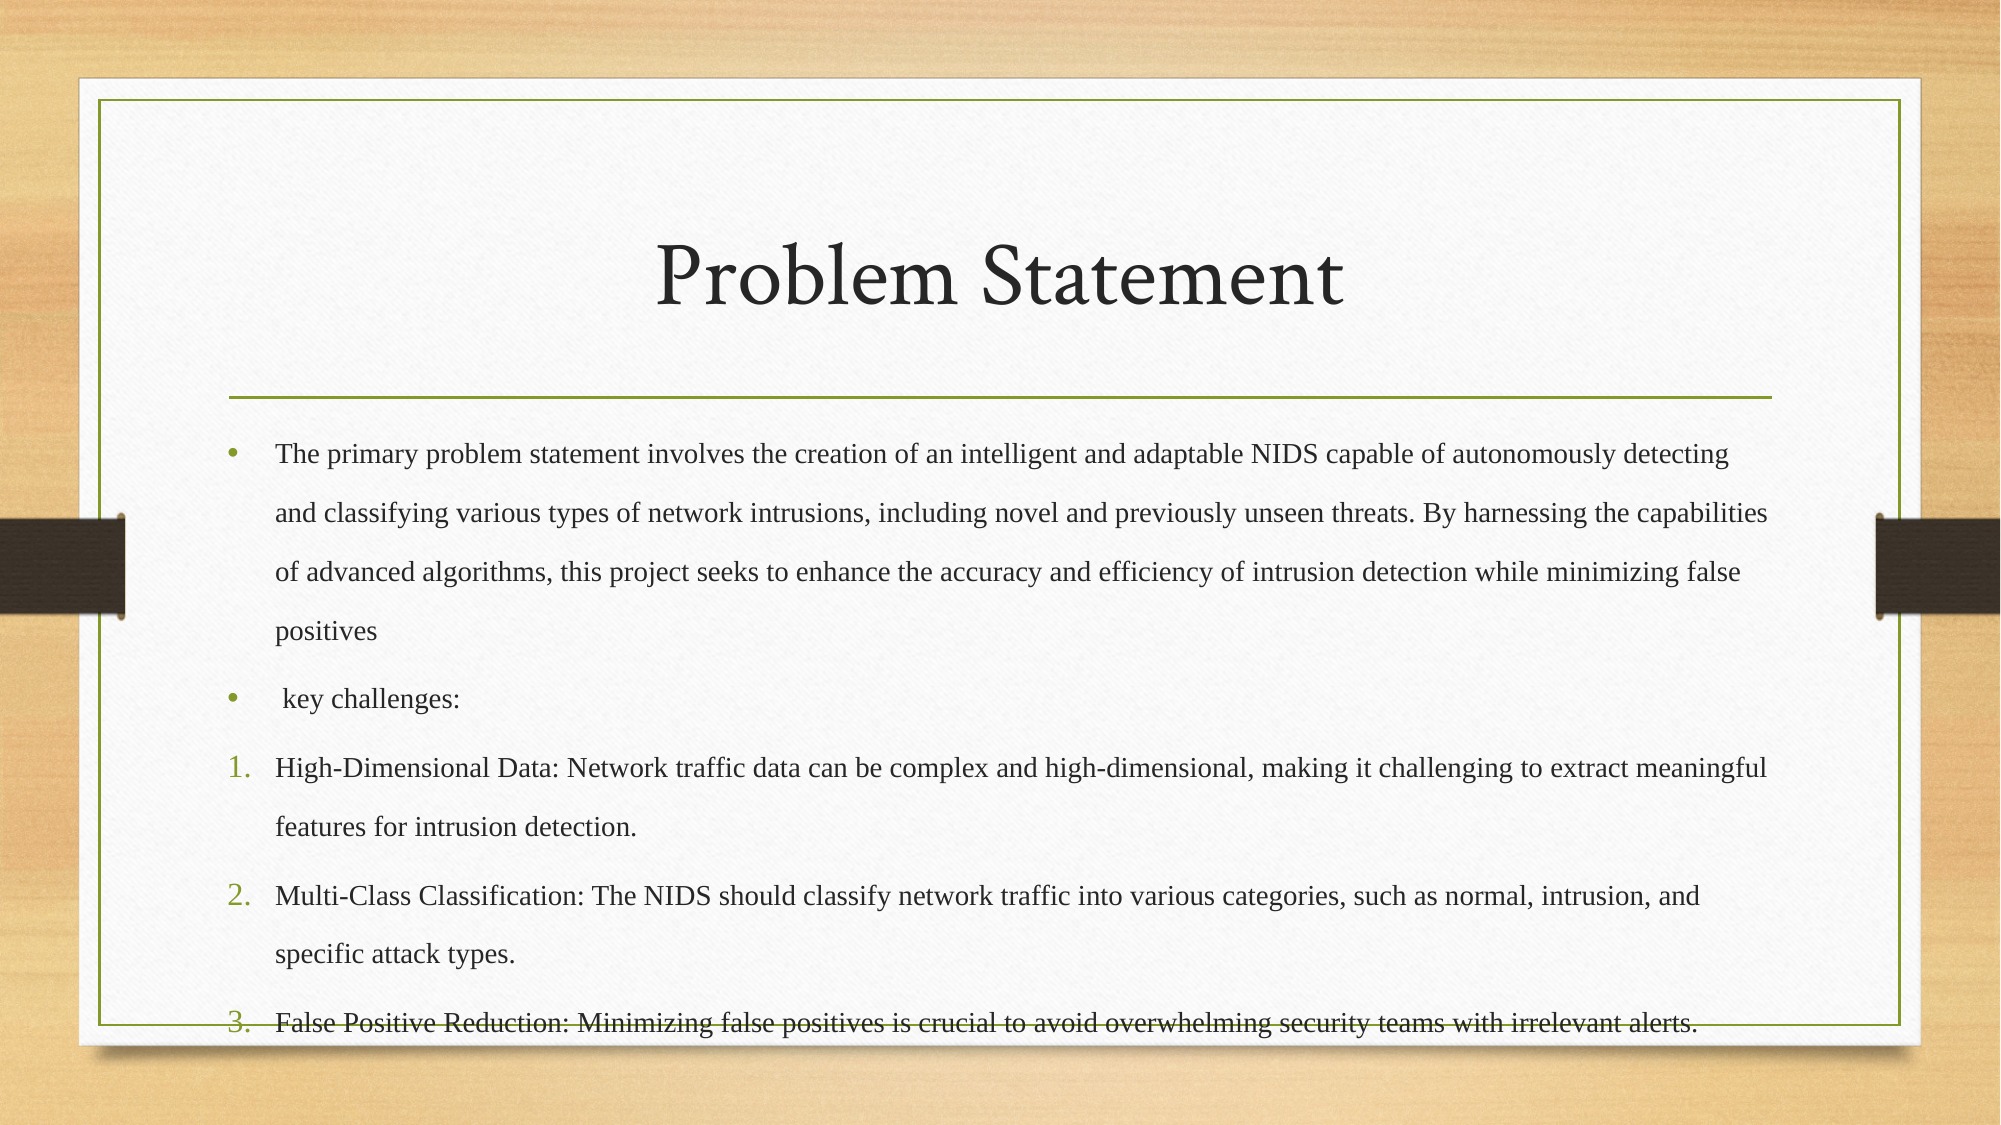

# Problem Statement
The primary problem statement involves the creation of an intelligent and adaptable NIDS capable of autonomously detecting and classifying various types of network intrusions, including novel and previously unseen threats. By harnessing the capabilities of advanced algorithms, this project seeks to enhance the accuracy and efficiency of intrusion detection while minimizing false positives
 key challenges:
High-Dimensional Data: Network traffic data can be complex and high-dimensional, making it challenging to extract meaningful features for intrusion detection.
Multi-Class Classification: The NIDS should classify network traffic into various categories, such as normal, intrusion, and specific attack types.
False Positive Reduction: Minimizing false positives is crucial to avoid overwhelming security teams with irrelevant alerts.